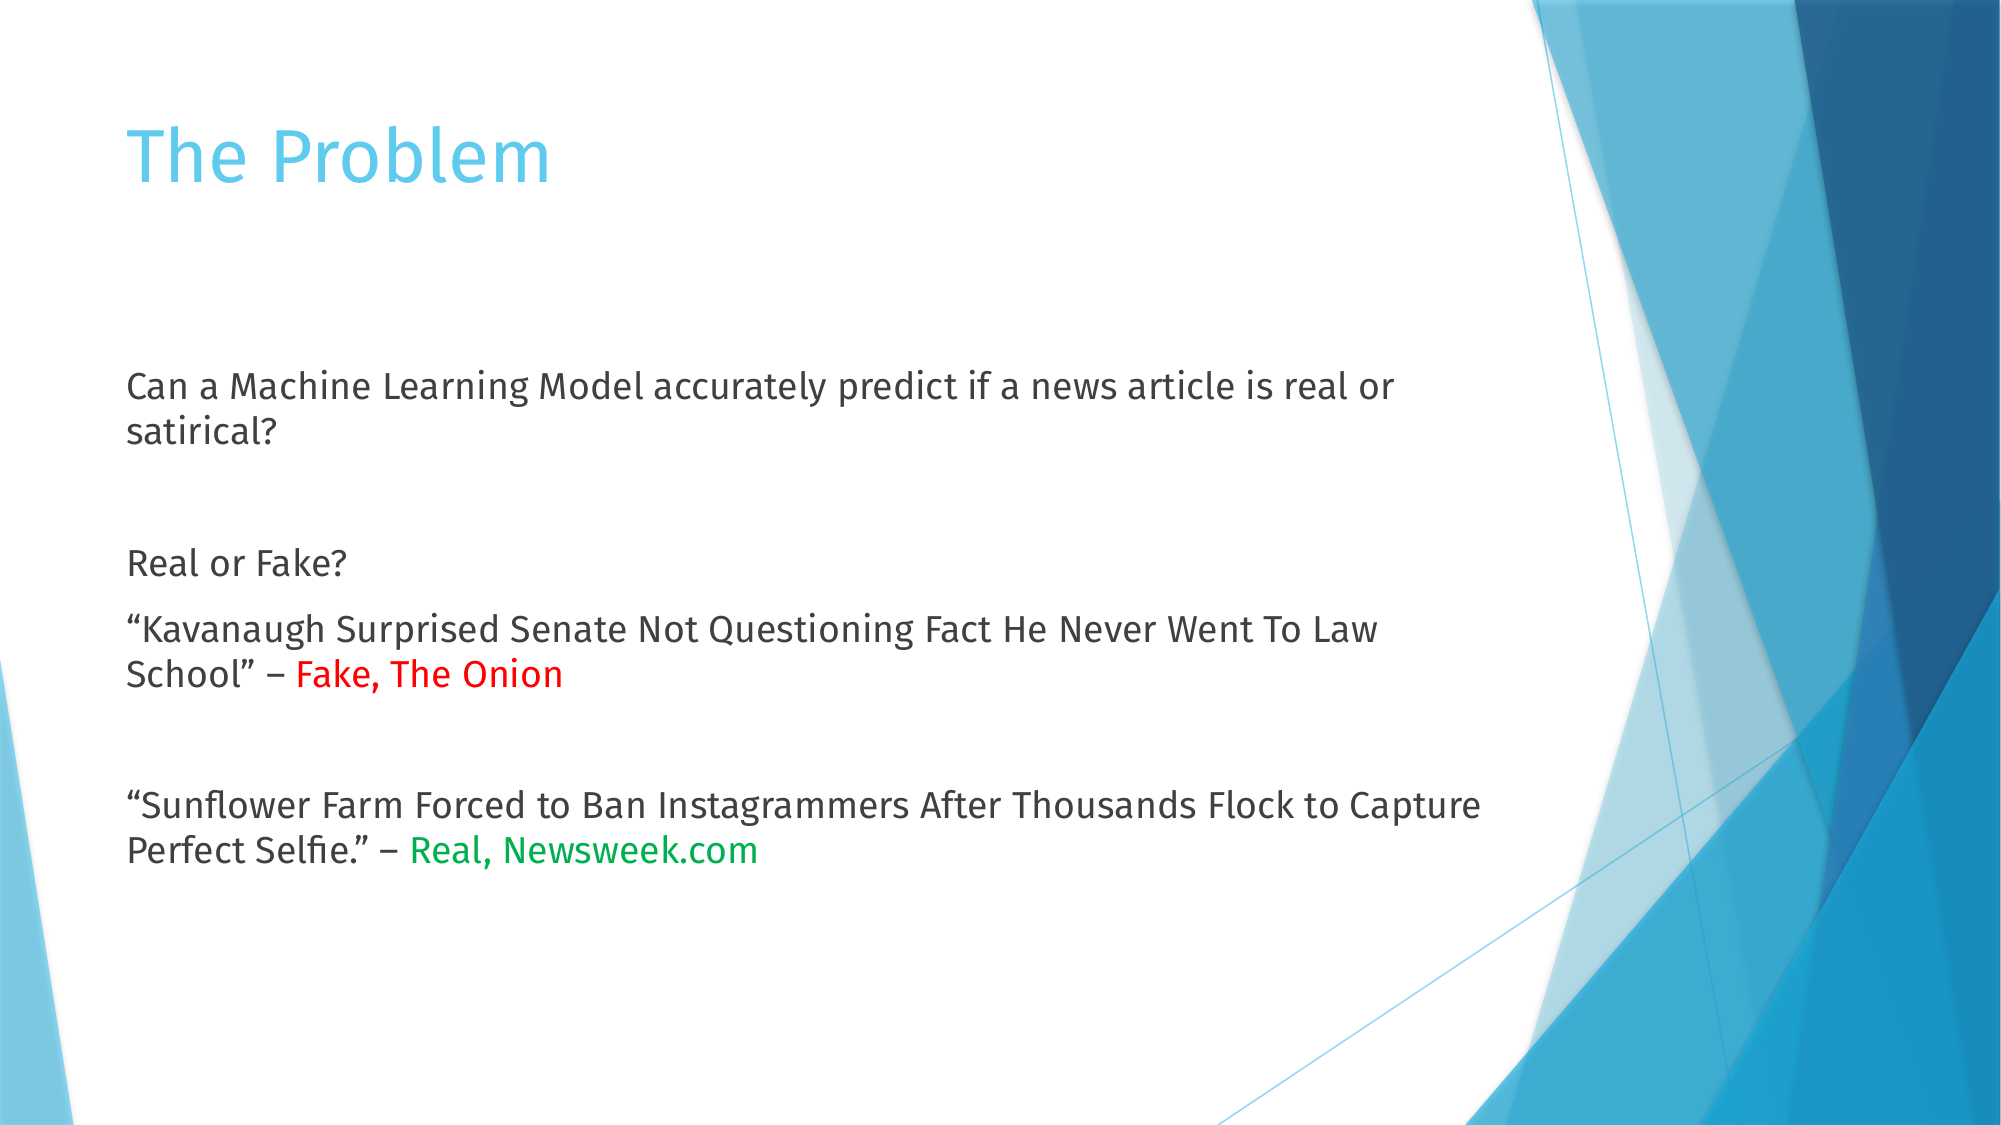

# The Problem
Can a Machine Learning Model accurately predict if a news article is real or satirical?

Real or Fake?
“Kavanaugh Surprised Senate Not Questioning Fact He Never Went To Law School” – Fake, The Onion

“Sunflower Farm Forced to Ban Instagrammers After Thousands Flock to Capture Perfect Selfie.” – Real, Newsweek.com